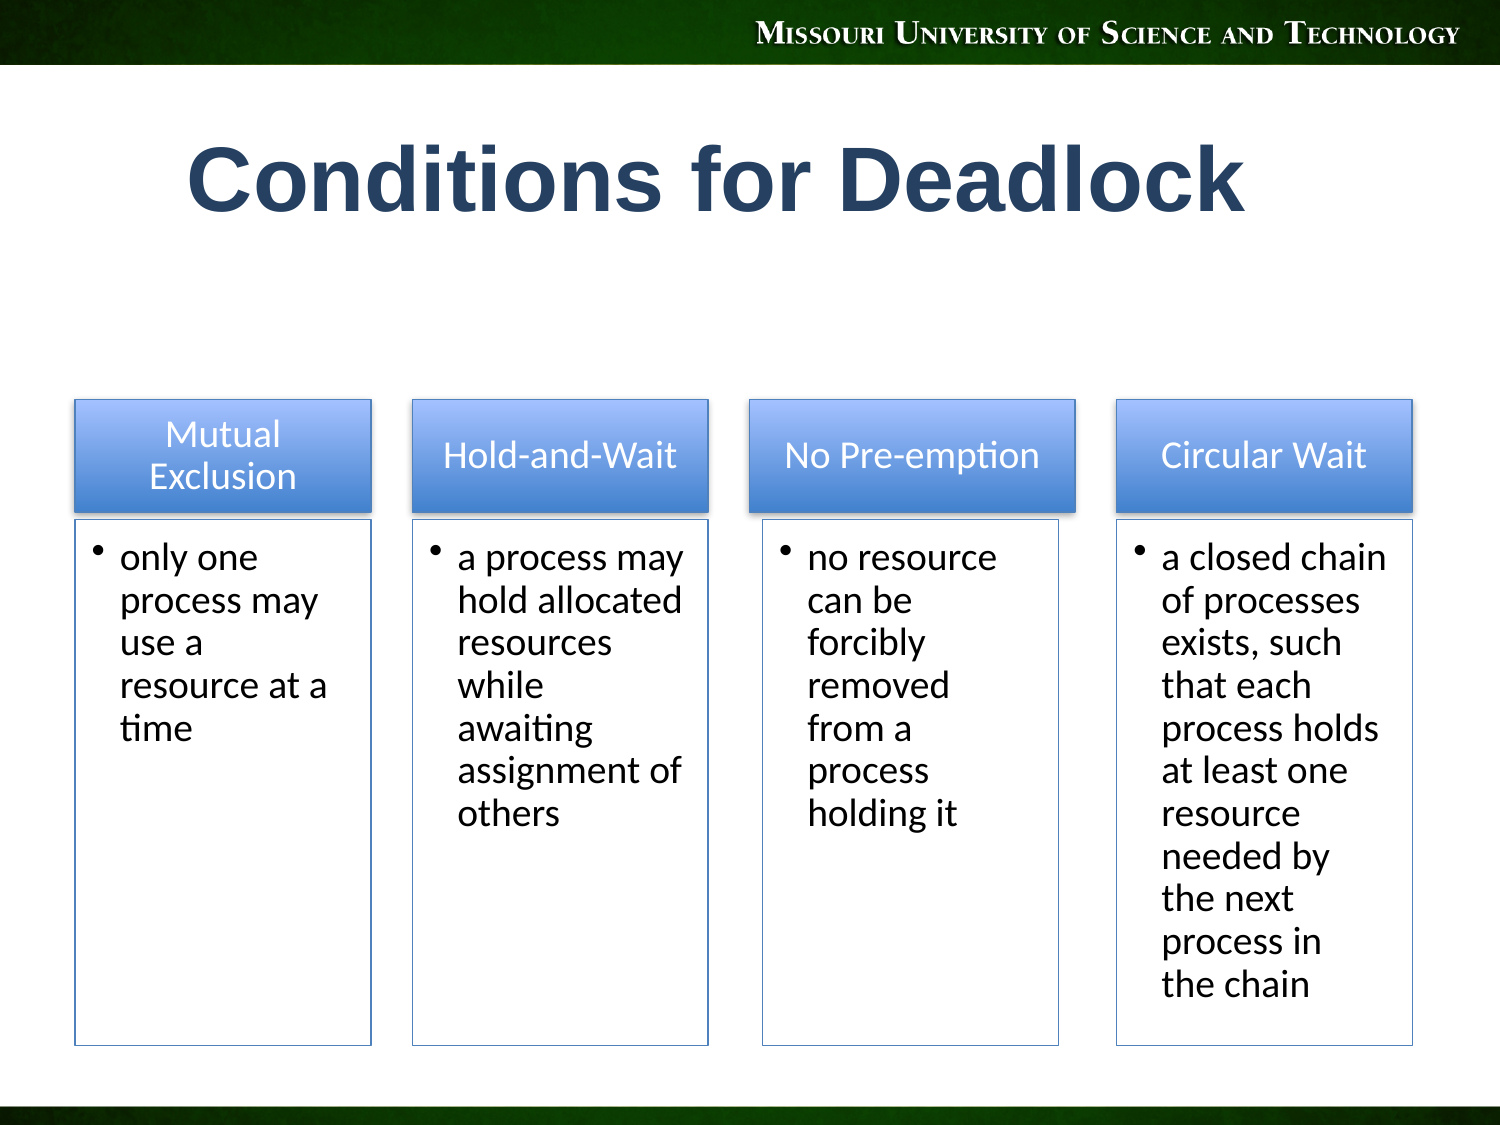

# Conditions for Deadlock

Mutual Exclusion
only one process may use a resource at a time
Hold-and-Wait
a process may hold allocated resources while awaiting assignment of others
No Pre-emption
no resource can be forcibly removed from a process holding it
Circular Wait
a closed chain of processes exists, such that each process holds at least one resource needed by the next process in  the chain